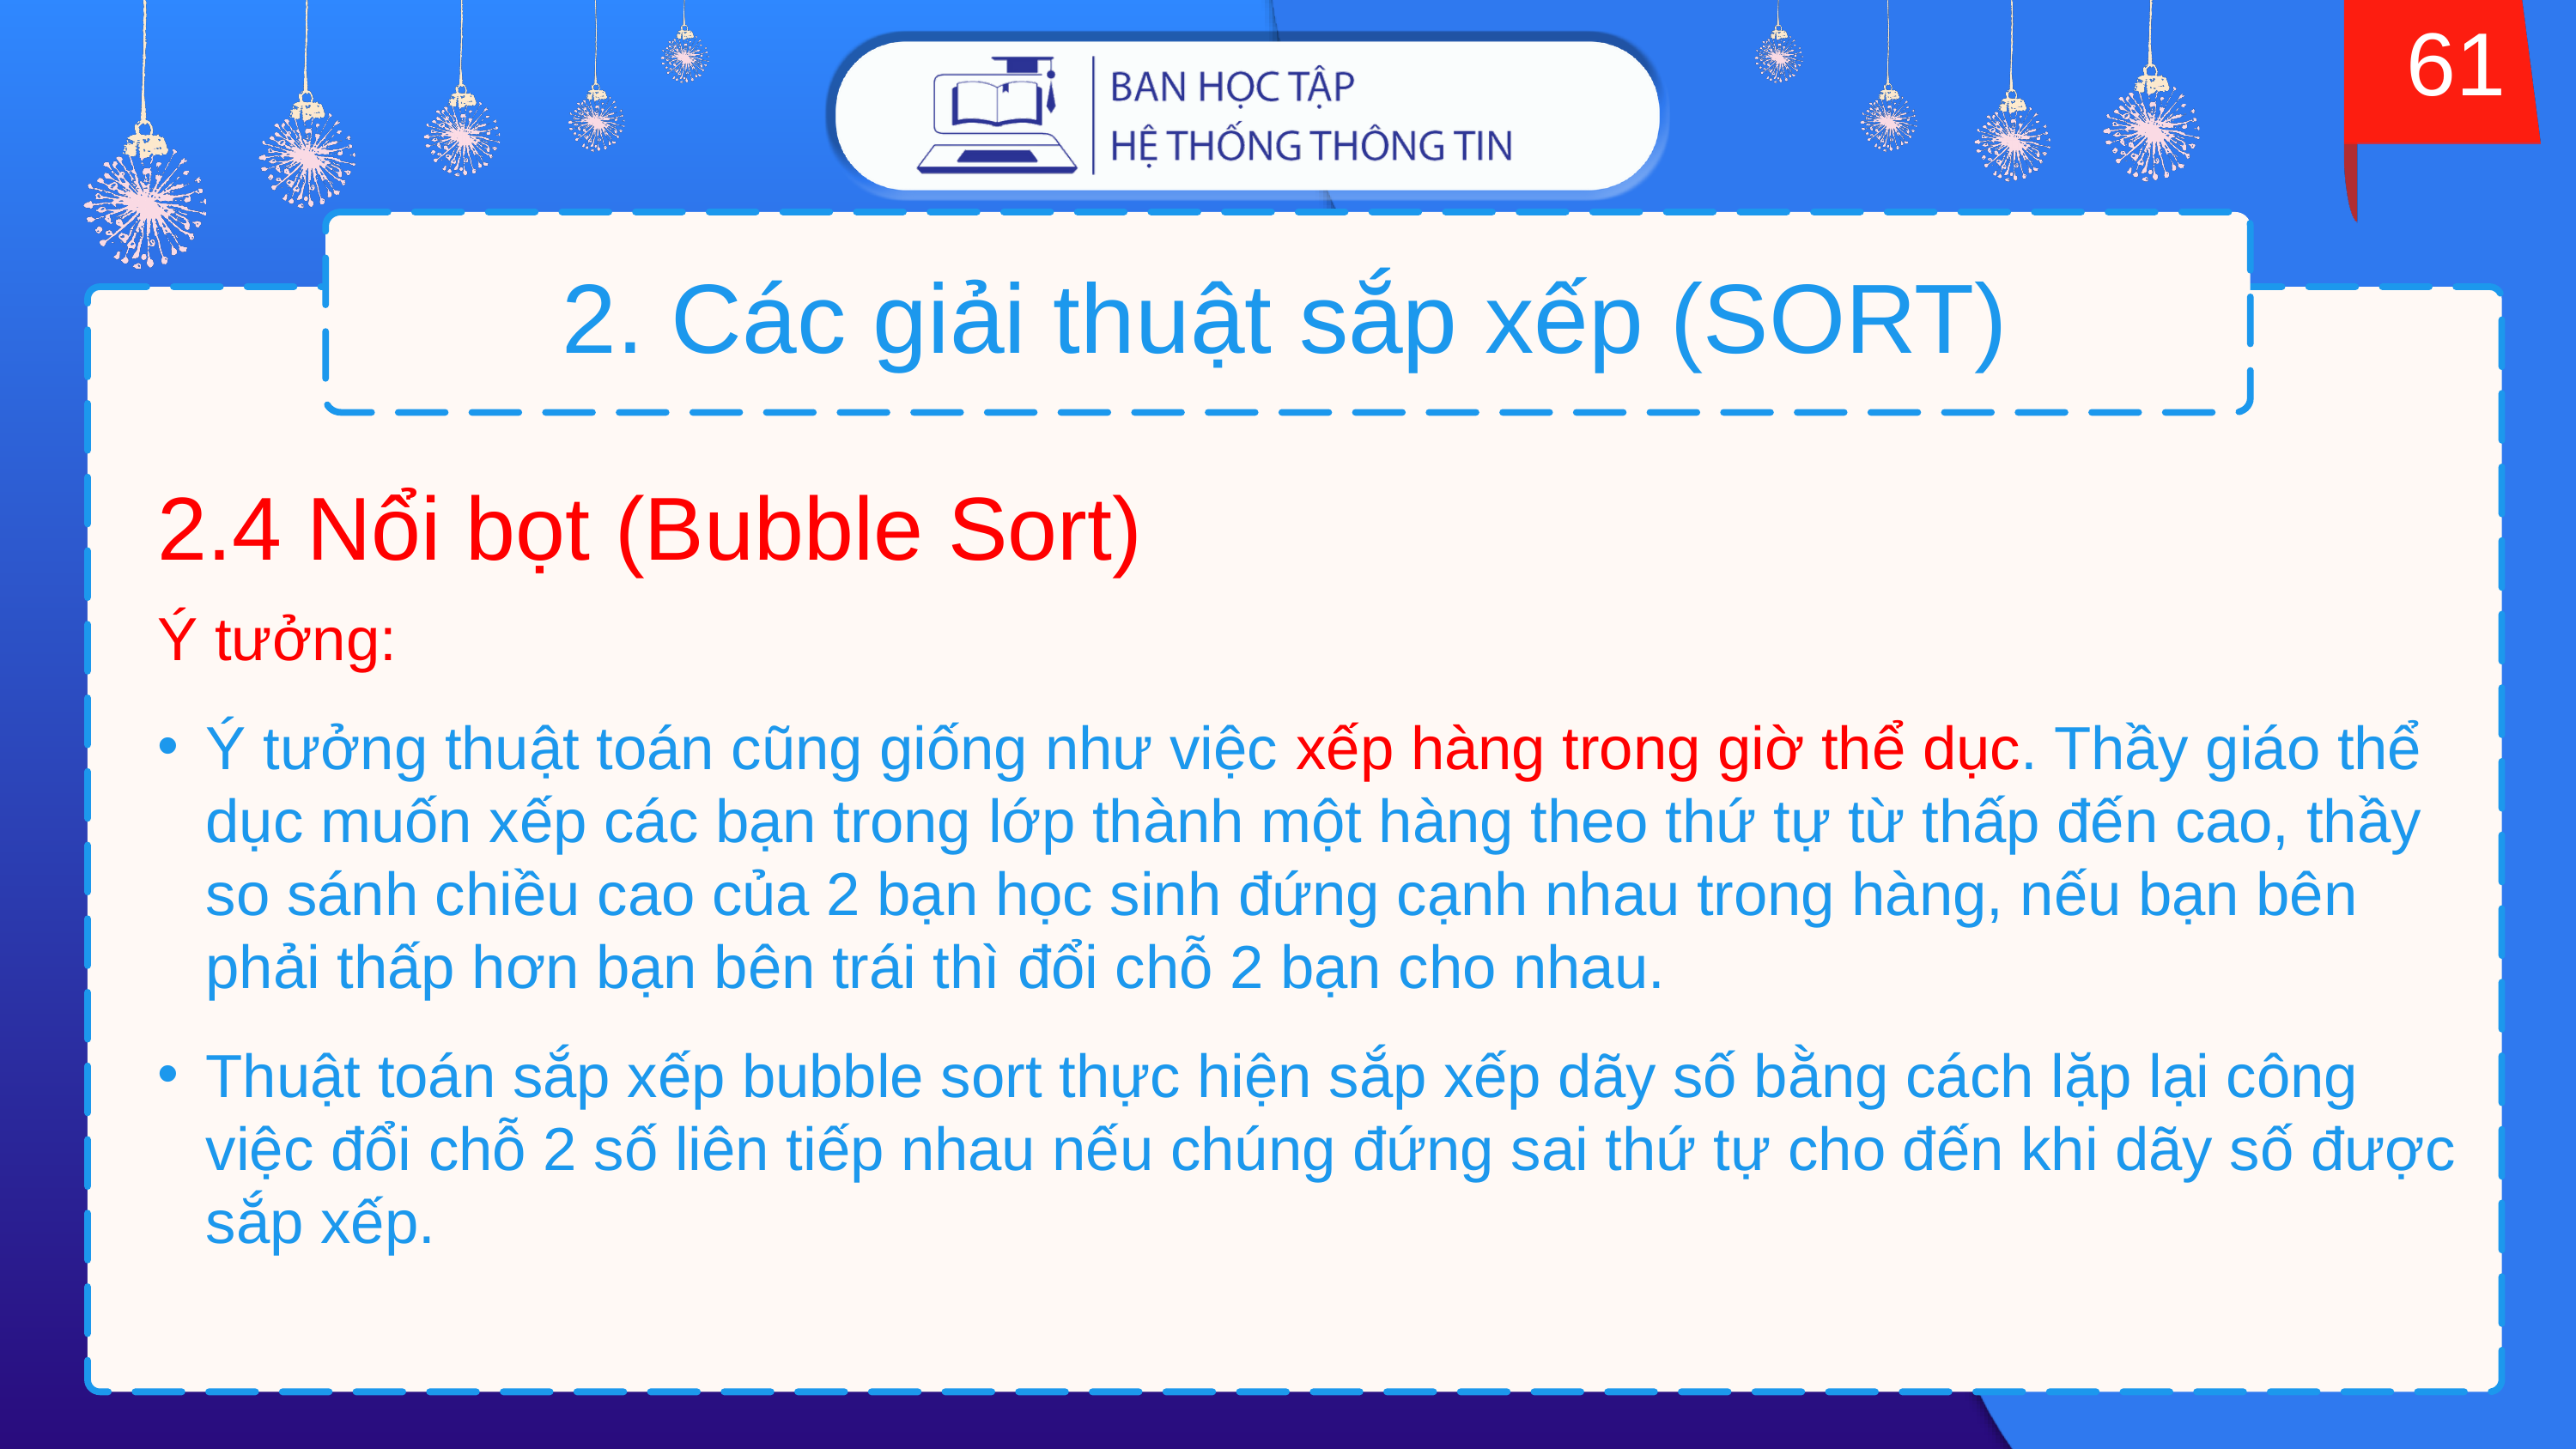

61

# 2. Các giải thuật sắp xếp (SORT)

2.4 Nổi bọt (Bubble Sort)
Ý tưởng:
Ý tưởng thuật toán cũng giống như việc xếp hàng trong giờ thể dục. Thầy giáo thể dục muốn xếp các bạn trong lớp thành một hàng theo thứ tự từ thấp đến cao, thầy so sánh chiều cao của 2 bạn học sinh đứng cạnh nhau trong hàng, nếu bạn bên phải thấp hơn bạn bên trái thì đổi chỗ 2 bạn cho nhau.
Thuật toán sắp xếp bubble sort thực hiện sắp xếp dãy số bằng cách lặp lại công việc đổi chỗ 2 số liên tiếp nhau nếu chúng đứng sai thứ tự cho đến khi dãy số được sắp xếp.